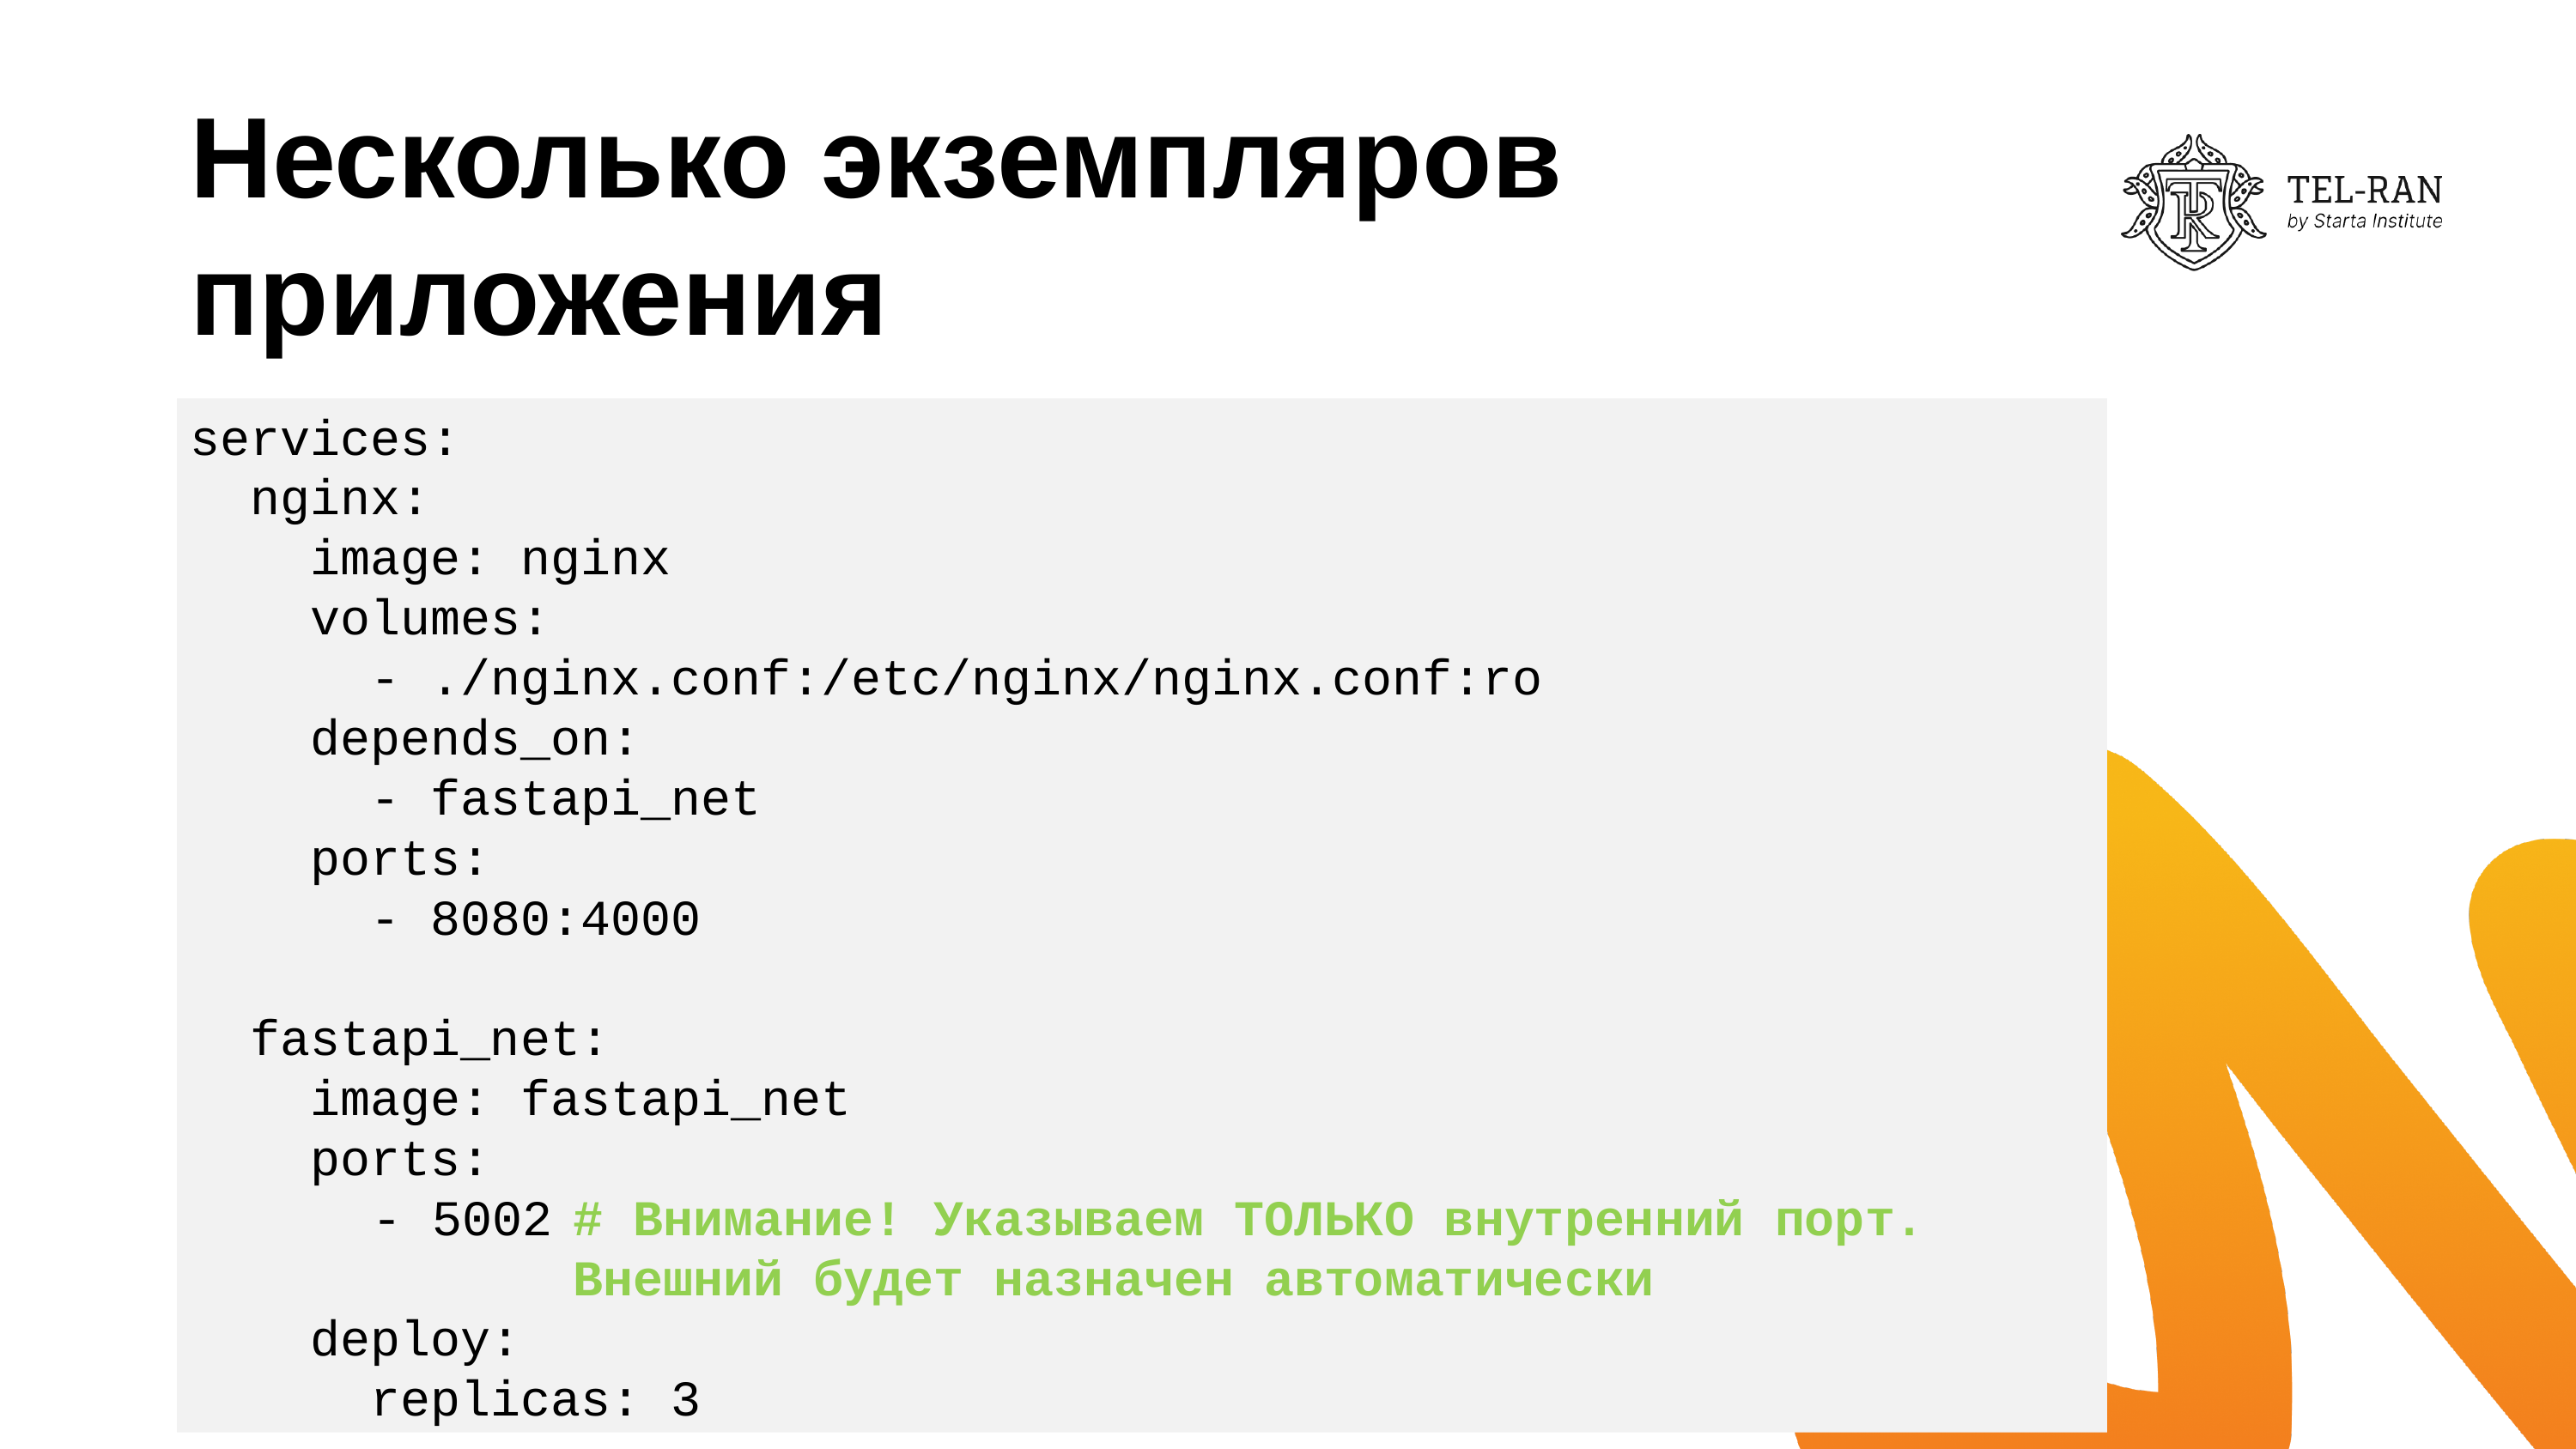

# Несколько экземпляров приложения
services:
  nginx:
    image: nginx
    volumes:
      - ./nginx.conf:/etc/nginx/nginx.conf:ro
    depends_on:
      - fastapi_net
    ports:
      - 8080:4000

  fastapi_net:
    image: fastapi_net
    ports:
      - 5002	# Внимание! Указываем ТОЛЬКО внутренний порт. Внешний будет назначен автоматически
    deploy:
      replicas: 3